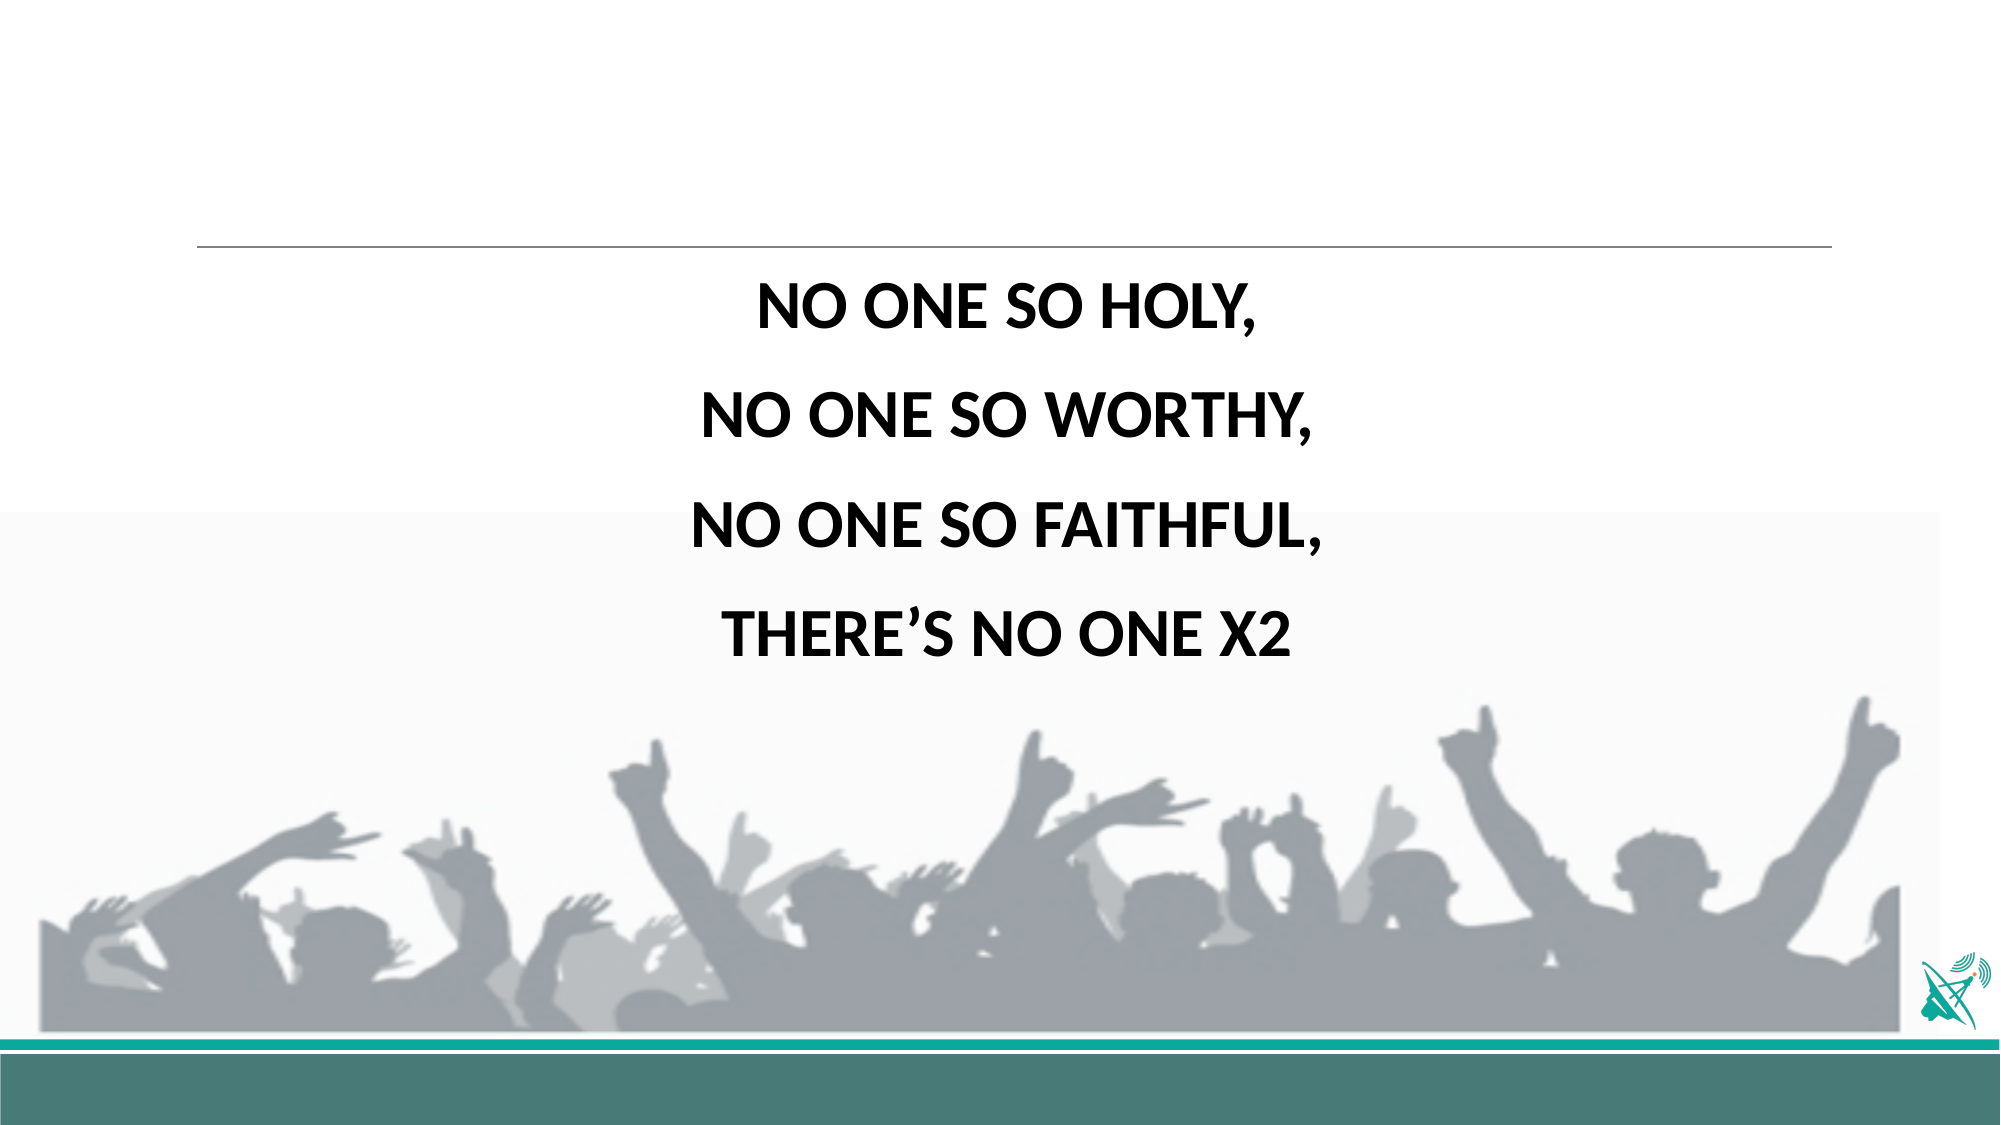

NO ONE SO HOLY,
NO ONE SO WORTHY,
NO ONE SO FAITHFUL,
THERE’S NO ONE X2